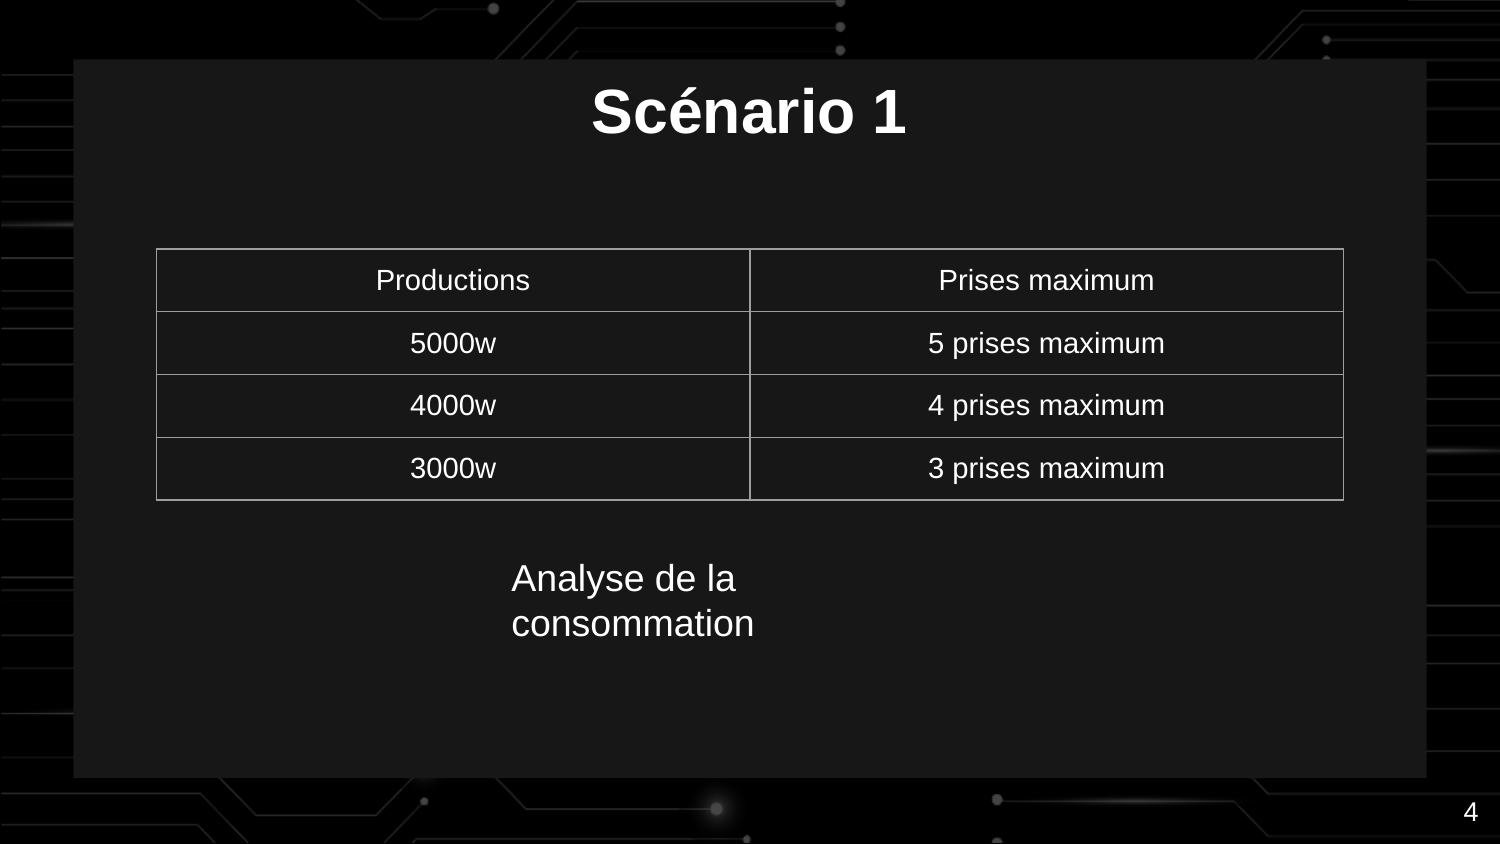

# Scénario 1
| Productions | Prises maximum |
| --- | --- |
| 5000w | 5 prises maximum |
| 4000w | 4 prises maximum |
| 3000w | 3 prises maximum |
Analyse de la consommation
4